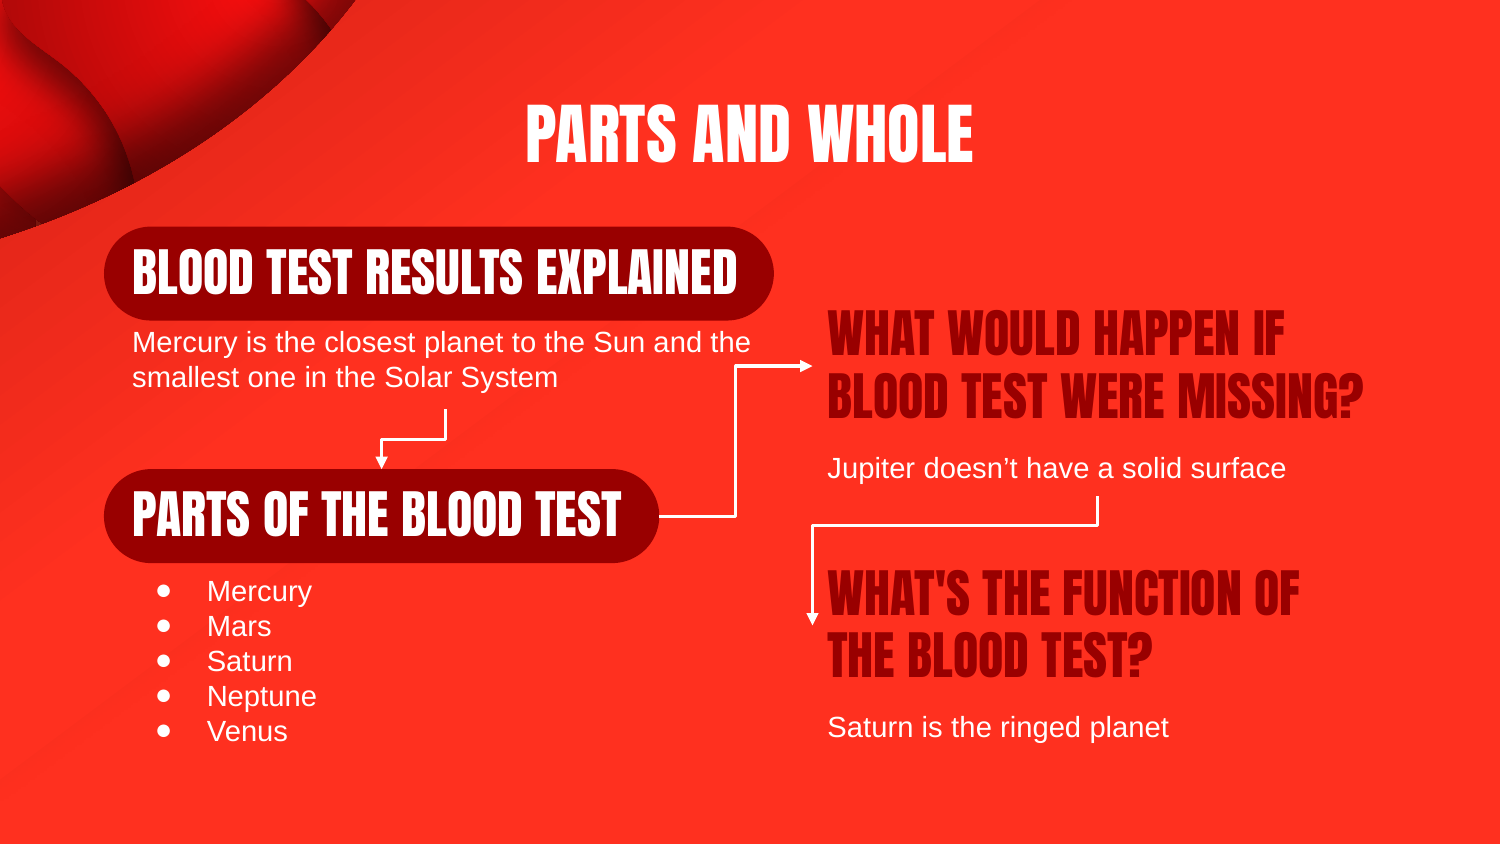

# PARTS AND WHOLE
BLOOD TEST RESULTS EXPLAINED
WHAT WOULD HAPPEN IF BLOOD TEST WERE MISSING?
Mercury is the closest planet to the Sun and the smallest one in the Solar System
Jupiter doesn’t have a solid surface
PARTS OF THE BLOOD TEST
WHAT'S THE FUNCTION OF THE BLOOD TEST?
Mercury
Mars
Saturn
Neptune
Venus
Saturn is the ringed planet